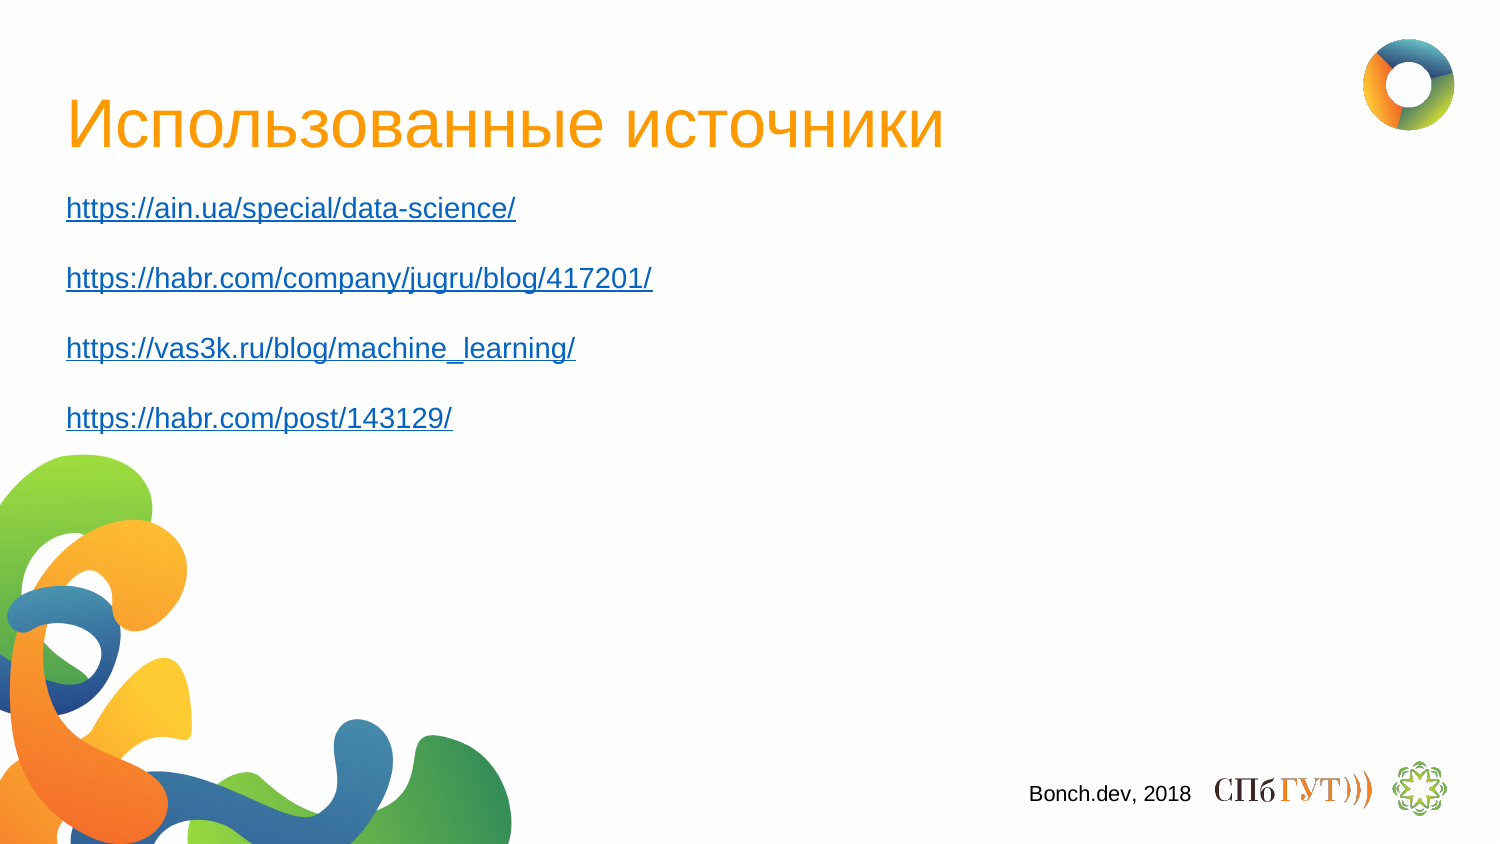

# Использованные источники
https://ain.ua/special/data-science/

https://habr.com/company/jugru/blog/417201/

https://vas3k.ru/blog/machine_learning/

https://habr.com/post/143129/